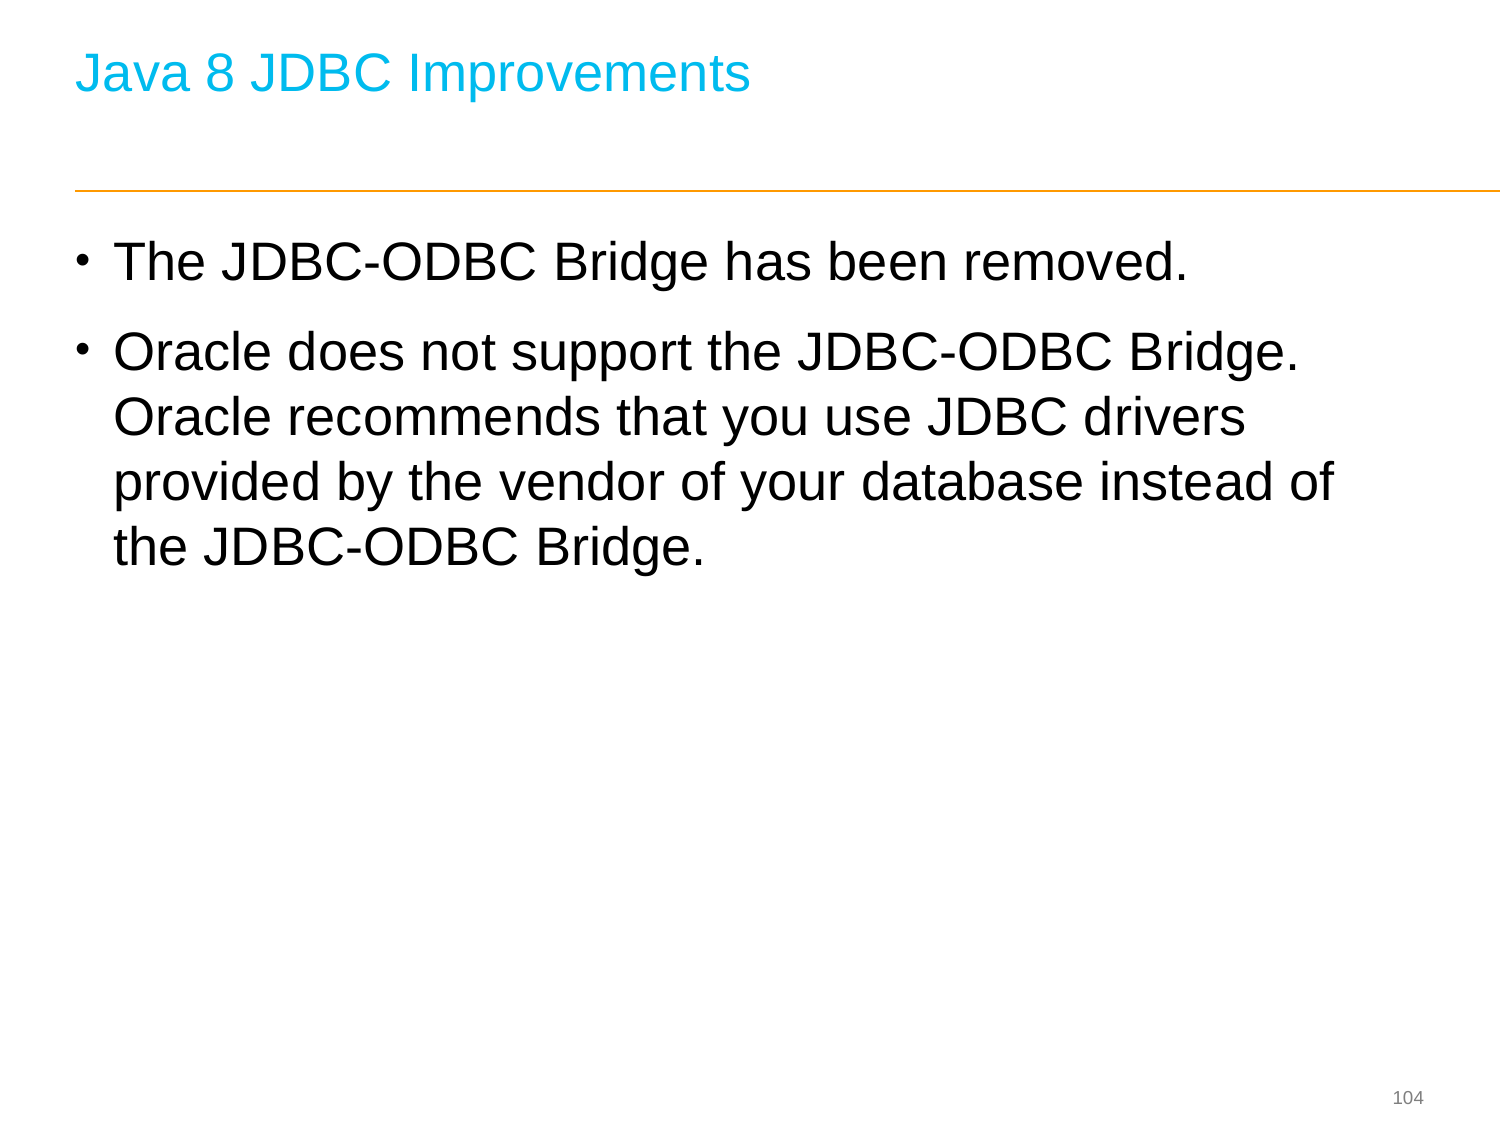

# Java 8 JDBC Improvements
The JDBC-ODBC Bridge has been removed.
Oracle does not support the JDBC-ODBC Bridge. Oracle recommends that you use JDBC drivers provided by the vendor of your database instead of the JDBC-ODBC Bridge.